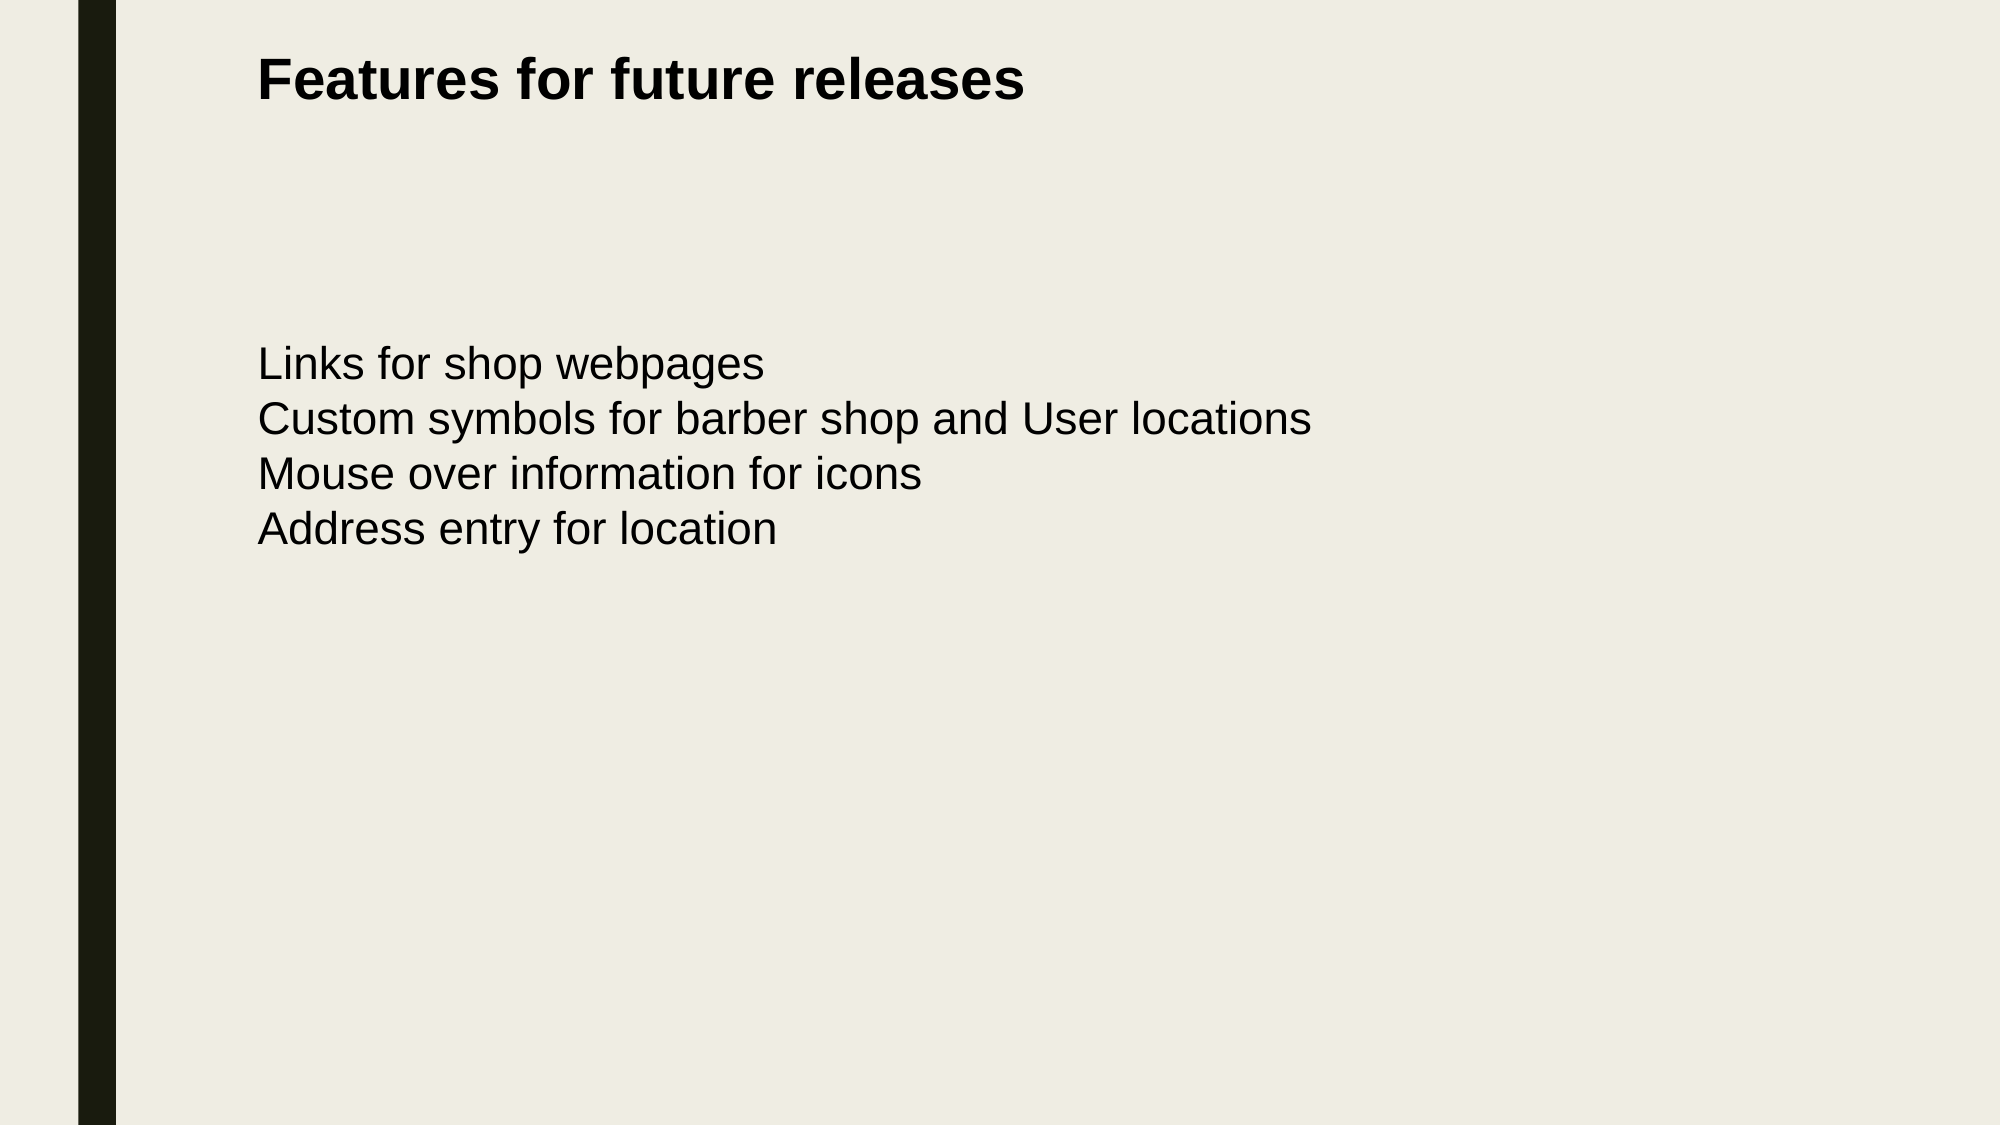

Features for future releases
Links for shop webpages
Custom symbols for barber shop and User locations
Mouse over information for icons
Address entry for location